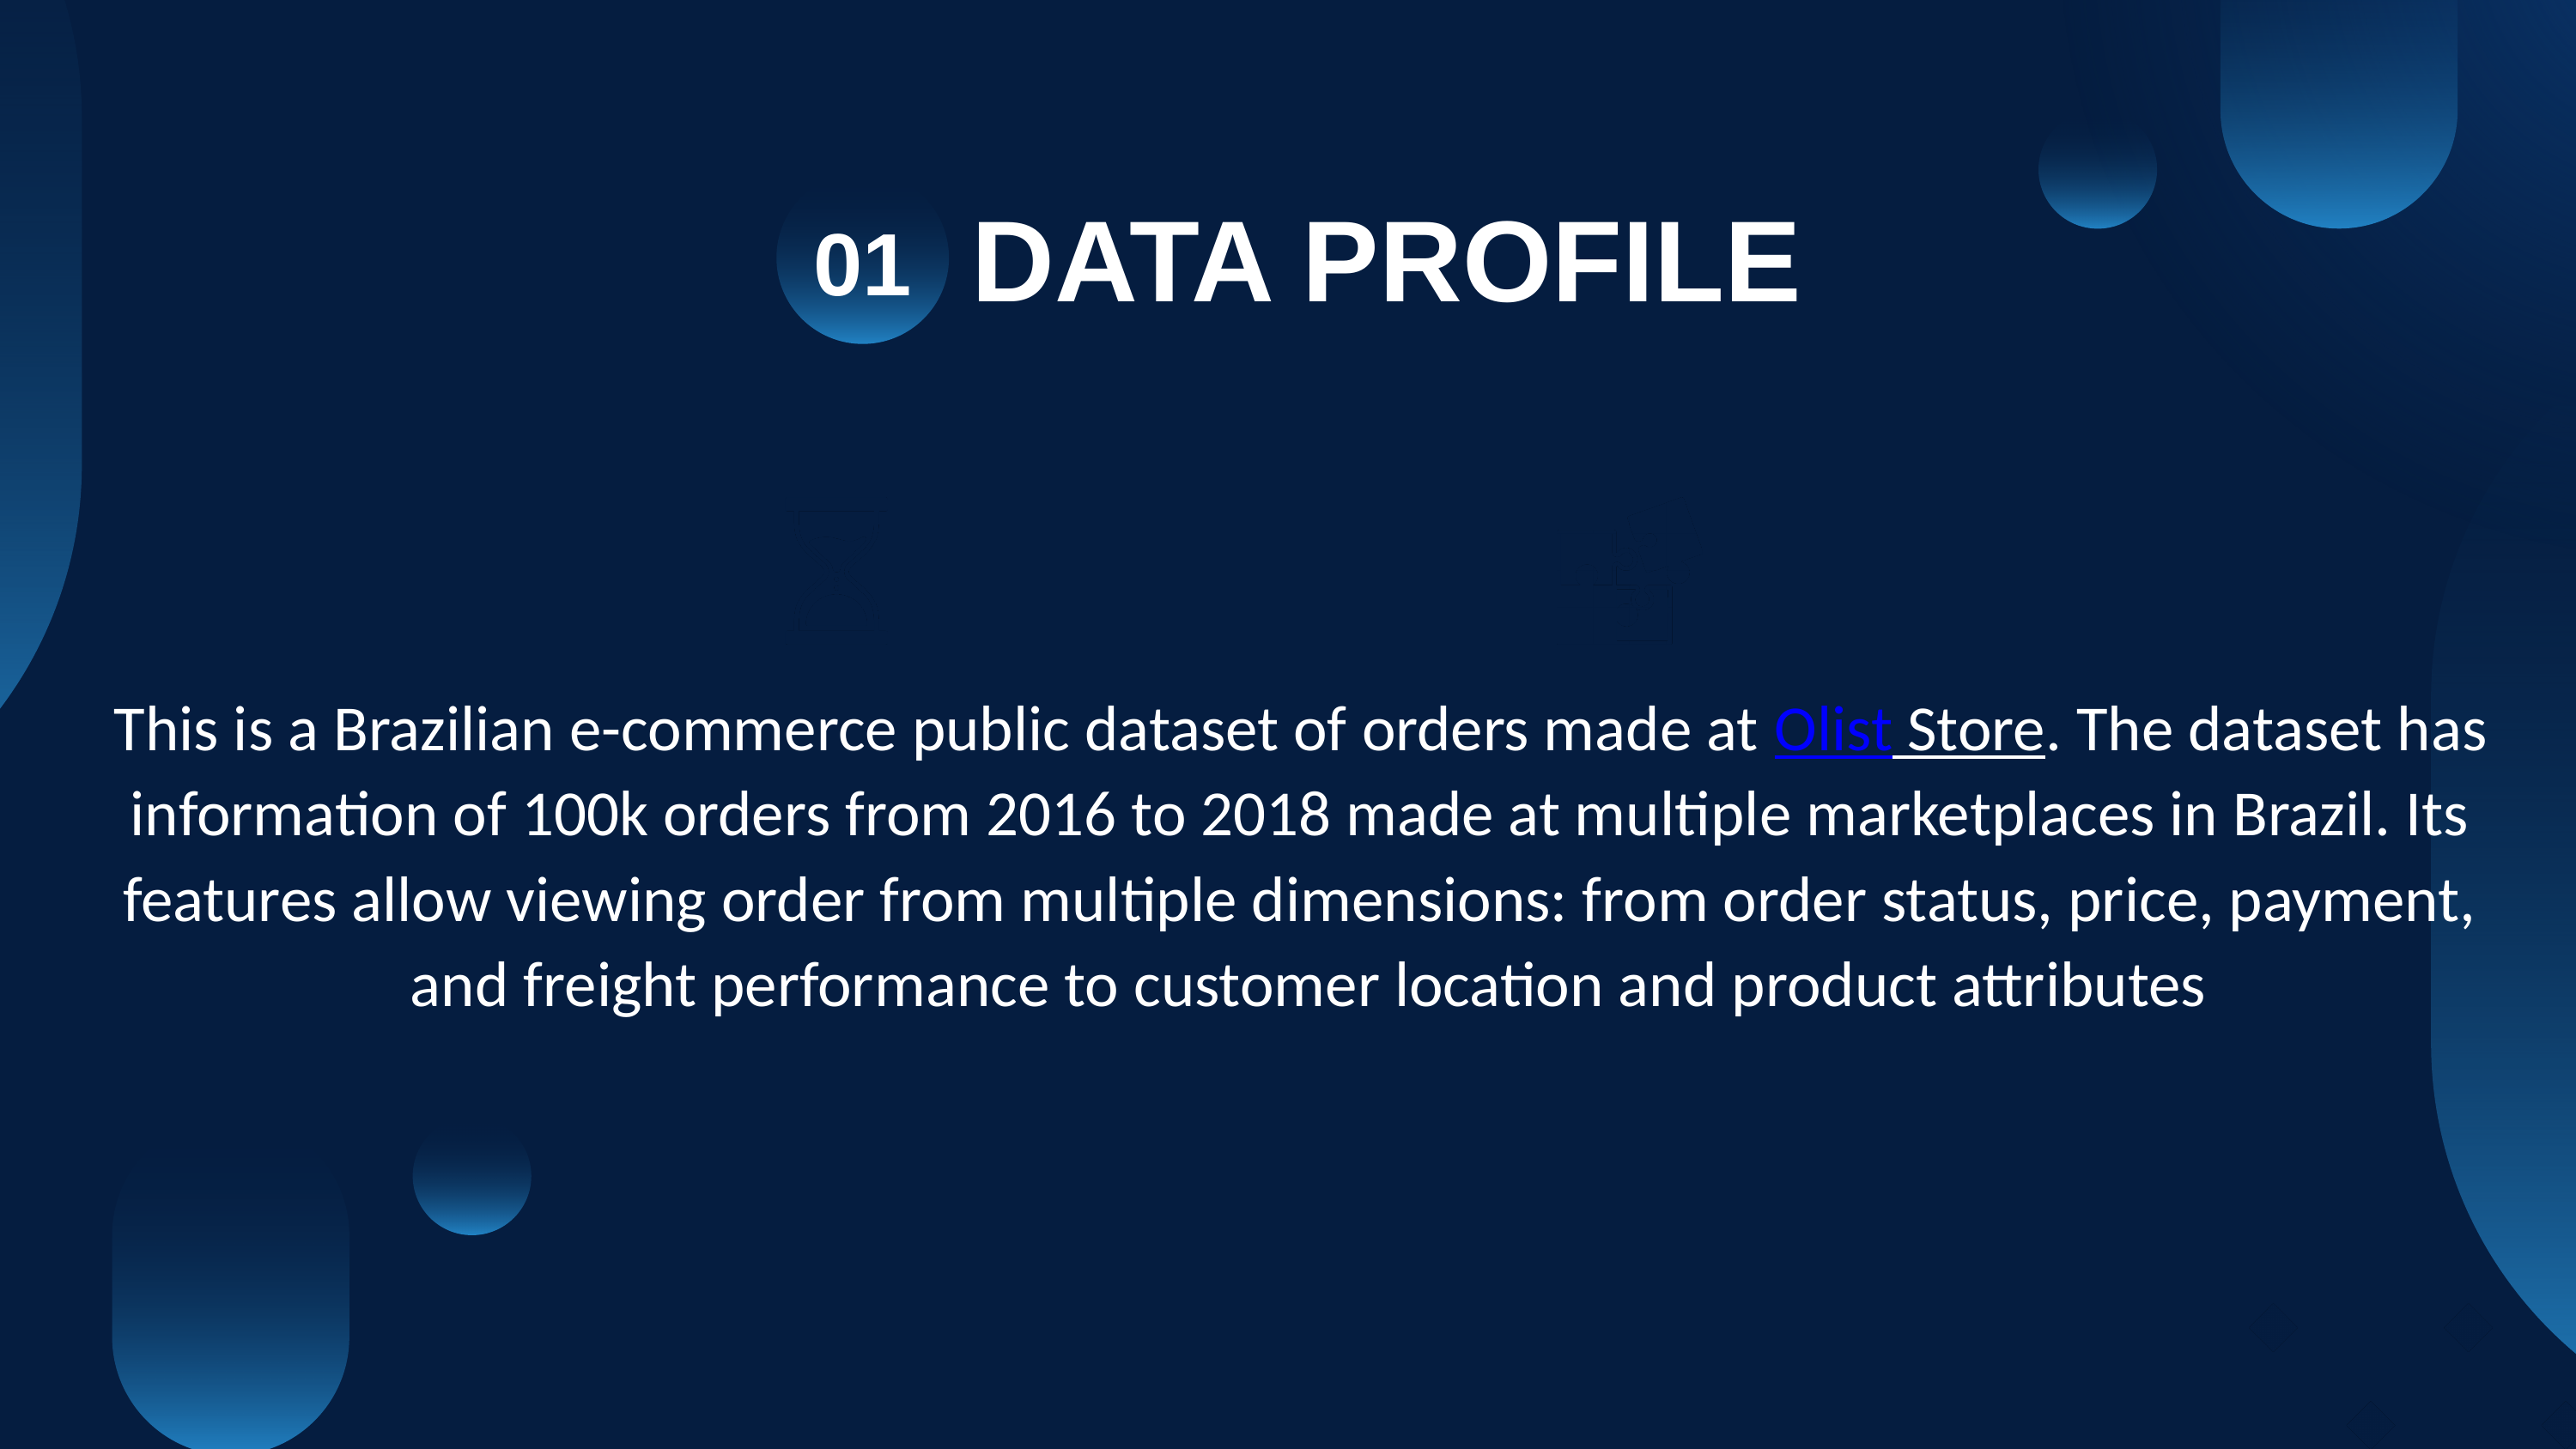

DATA PROFILE
01

This is a Brazilian e-commerce public dataset of orders made at Olist Store. The dataset has information of 100k orders from 2016 to 2018 made at multiple marketplaces in Brazil. Its features allow viewing order from multiple dimensions: from order status, price, payment, and freight performance to customer location and product attributes